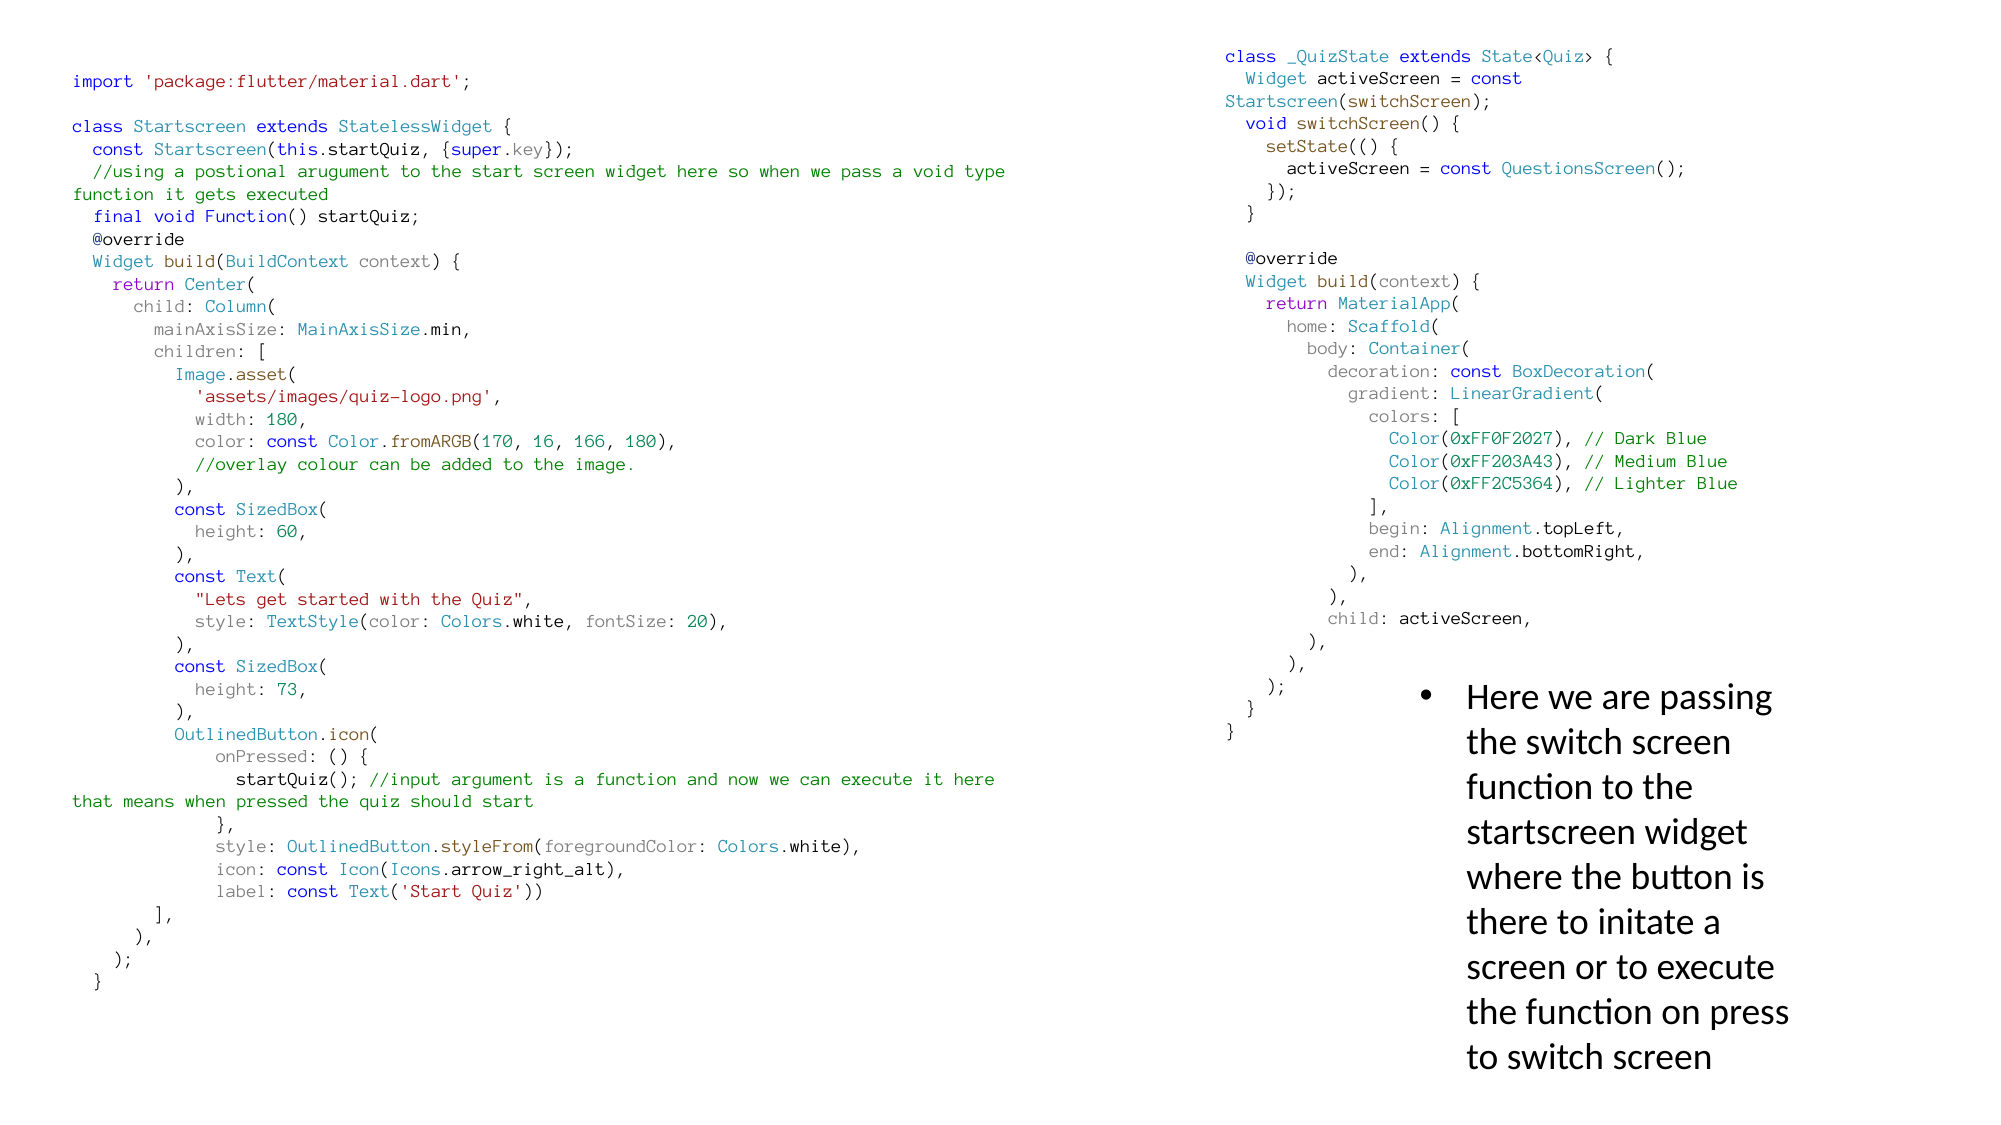

class _QuizState extends State<Quiz> {
  Widget activeScreen = const Startscreen(switchScreen);
  void switchScreen() {
    setState(() {
      activeScreen = const QuestionsScreen();
    });
  }
  @override
  Widget build(context) {
    return MaterialApp(
      home: Scaffold(
        body: Container(
          decoration: const BoxDecoration(
            gradient: LinearGradient(
              colors: [
                Color(0xFF0F2027), // Dark Blue
                Color(0xFF203A43), // Medium Blue
                Color(0xFF2C5364), // Lighter Blue
              ],
              begin: Alignment.topLeft,
              end: Alignment.bottomRight,
            ),
          ),
          child: activeScreen,
        ),
      ),
    );
  }
}

import 'package:flutter/material.dart';
class Startscreen extends StatelessWidget {
  const Startscreen(this.startQuiz, {super.key});
  //using a postional arugument to the start screen widget here so when we pass a void type function it gets executed
  final void Function() startQuiz;
  @override
  Widget build(BuildContext context) {
    return Center(
      child: Column(
        mainAxisSize: MainAxisSize.min,
        children: [
          Image.asset(
            'assets/images/quiz-logo.png',
            width: 180,
            color: const Color.fromARGB(170, 16, 166, 180),
            //overlay colour can be added to the image.
          ),
          const SizedBox(
            height: 60,
          ),
          const Text(
            "Lets get started with the Quiz",
            style: TextStyle(color: Colors.white, fontSize: 20),
          ),
          const SizedBox(
            height: 73,
          ),
          OutlinedButton.icon(
              onPressed: () {
                startQuiz(); //input argument is a function and now we can execute it here that means when pressed the quiz should start
              },
              style: OutlinedButton.styleFrom(foregroundColor: Colors.white),
              icon: const Icon(Icons.arrow_right_alt),
              label: const Text('Start Quiz'))
        ],
      ),
    );
  }
Here we are passing the switch screen function to the startscreen widget where the button is there to initate a screen or to execute the function on press to switch screen